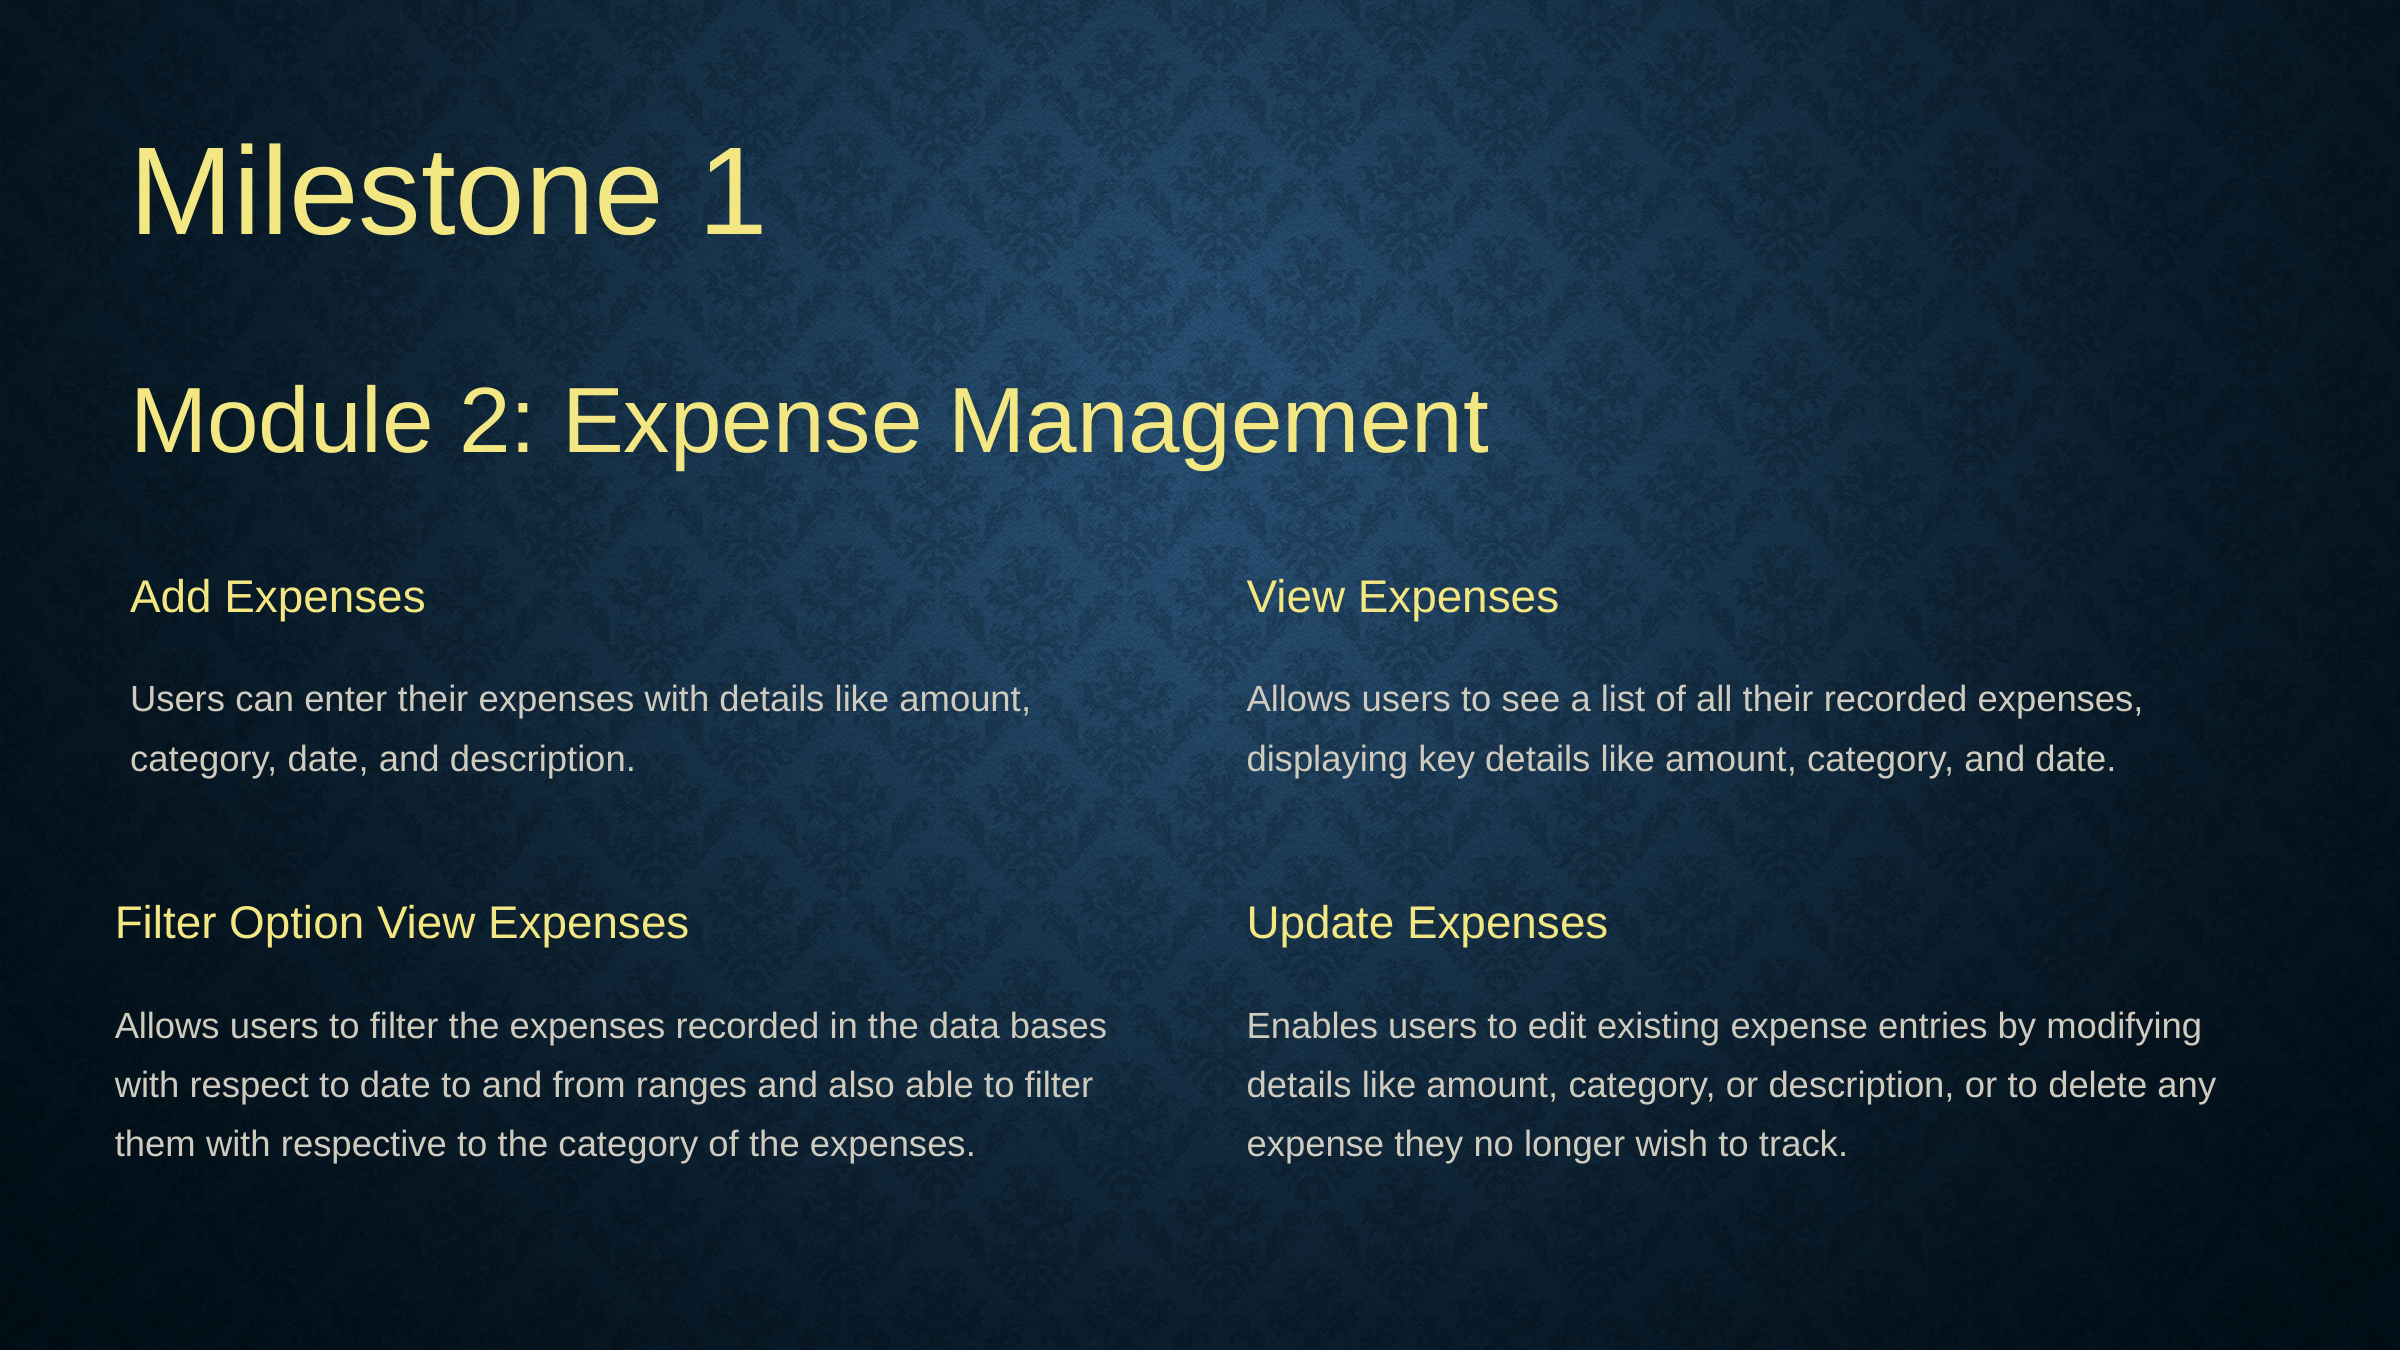

Milestone 1
Module 2: Expense Management
Add Expenses
View Expenses
Users can enter their expenses with details like amount, category, date, and description.
Allows users to see a list of all their recorded expenses, displaying key details like amount, category, and date.
Filter Option View Expenses
Update Expenses
Allows users to filter the expenses recorded in the data bases with respect to date to and from ranges and also able to filter them with respective to the category of the expenses.
Enables users to edit existing expense entries by modifying details like amount, category, or description, or to delete any expense they no longer wish to track.